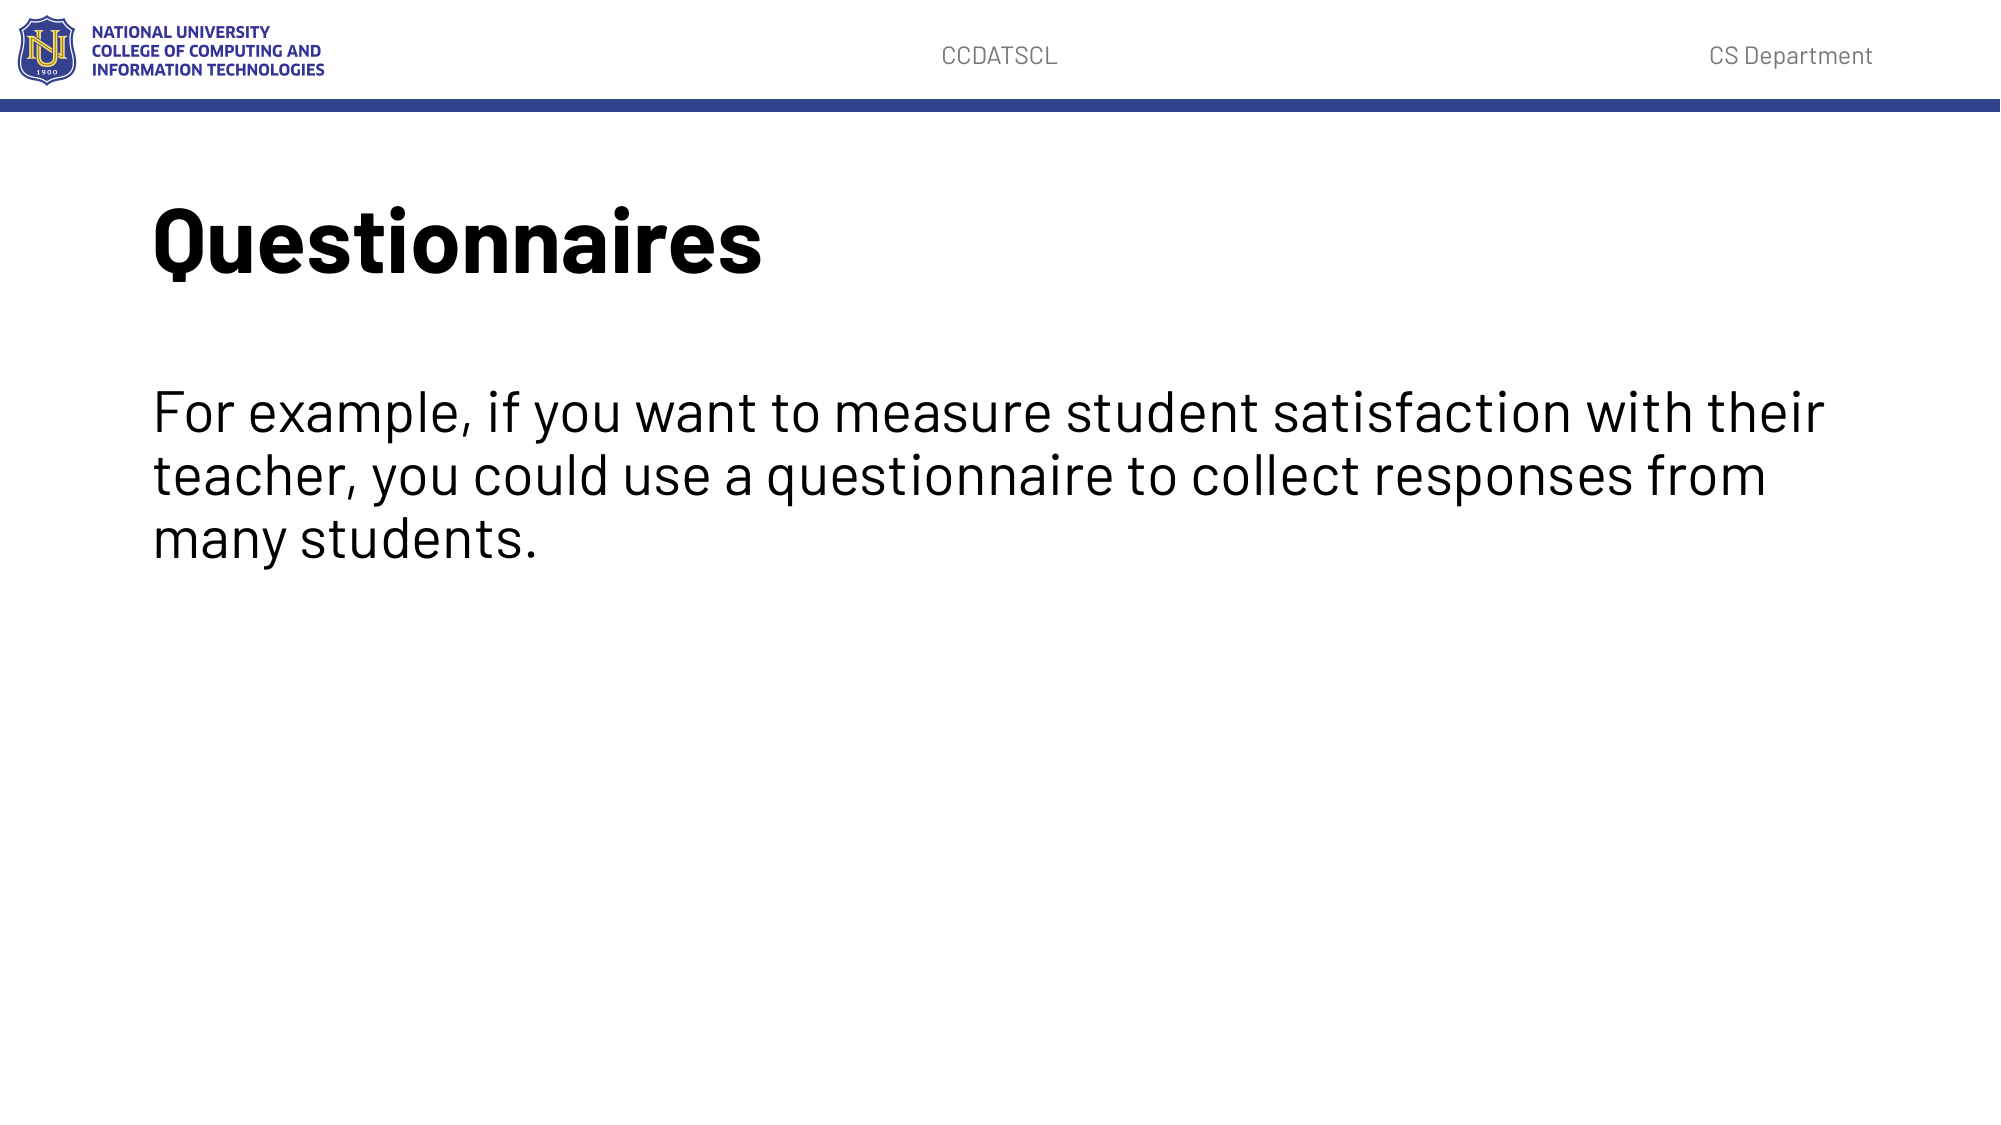

# Questionnaires
For example, if you want to measure student satisfaction with their teacher, you could use a questionnaire to collect responses from many students.